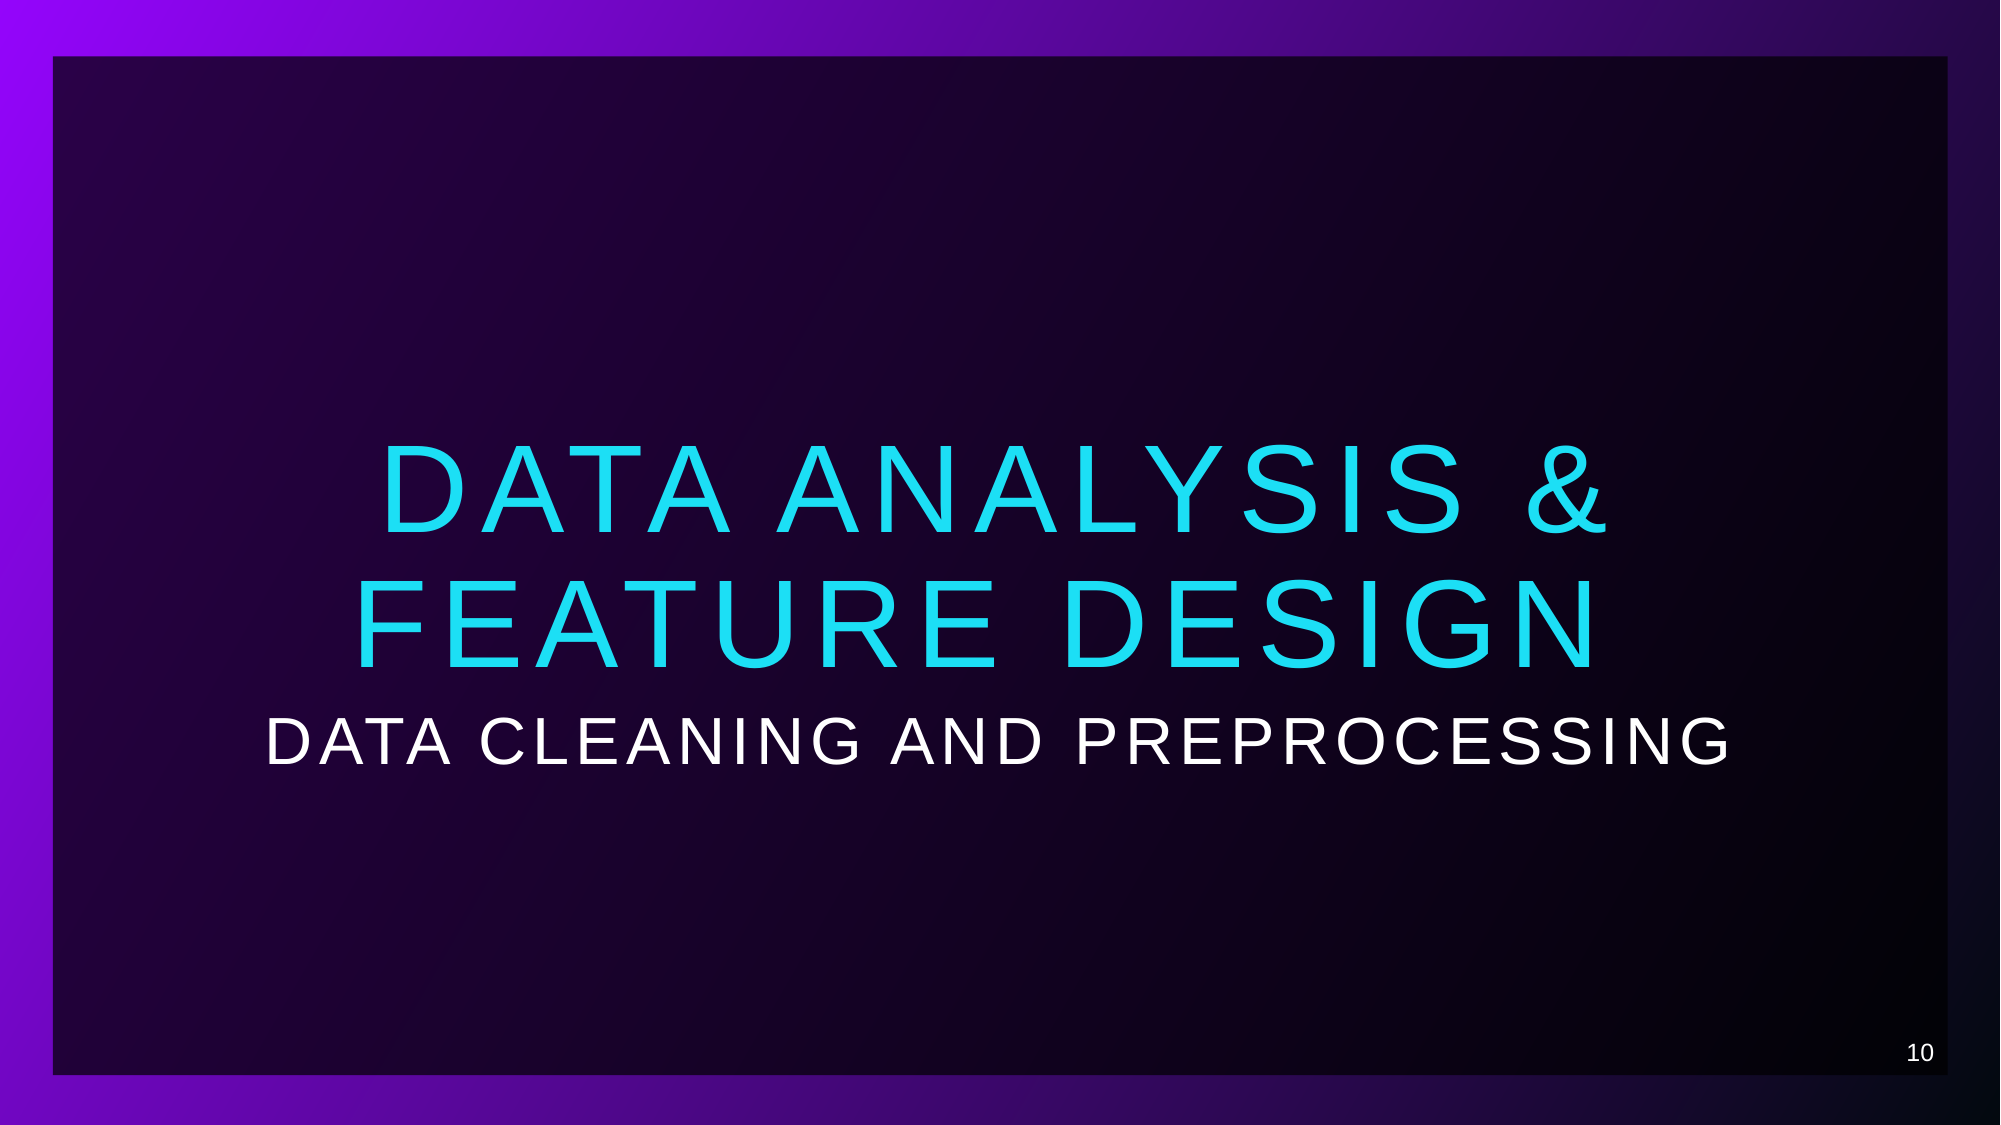

Data Analysis & Feature Design
# Data Cleaning and Preprocessing
10